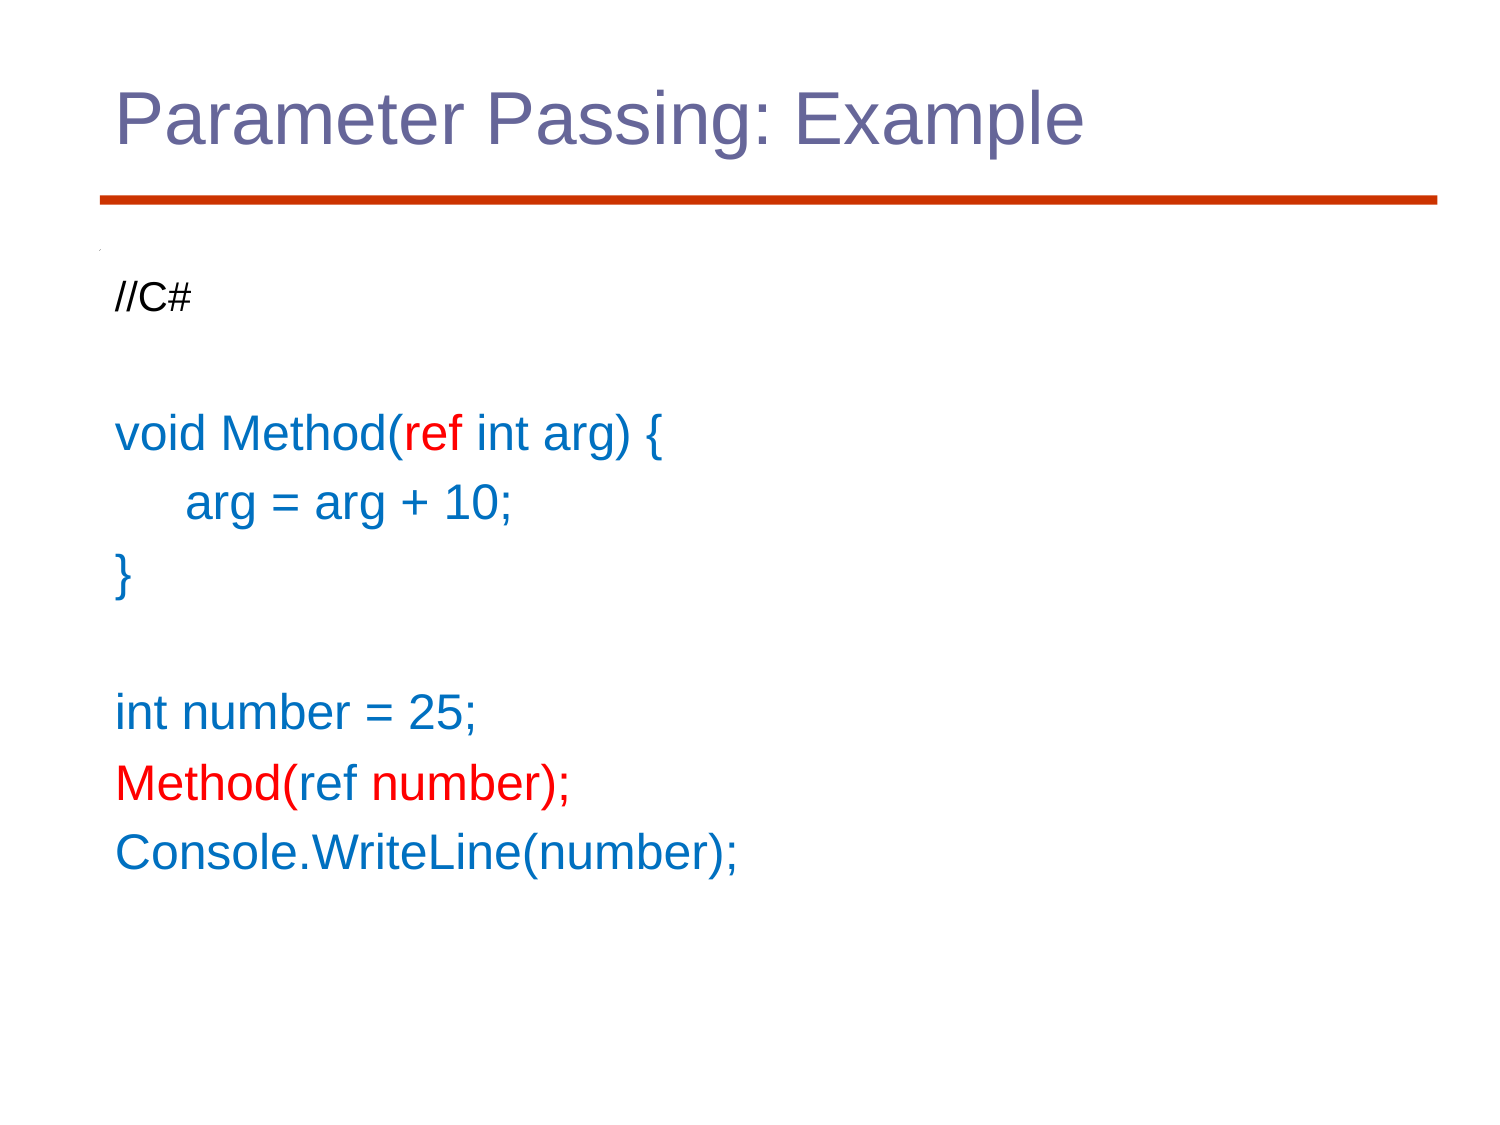

# Parameter Passing: Example
//C#

void Method(ref int arg) {
     arg = arg + 10;
}

int number = 25;
Method(ref number);
Console.WriteLine(number);